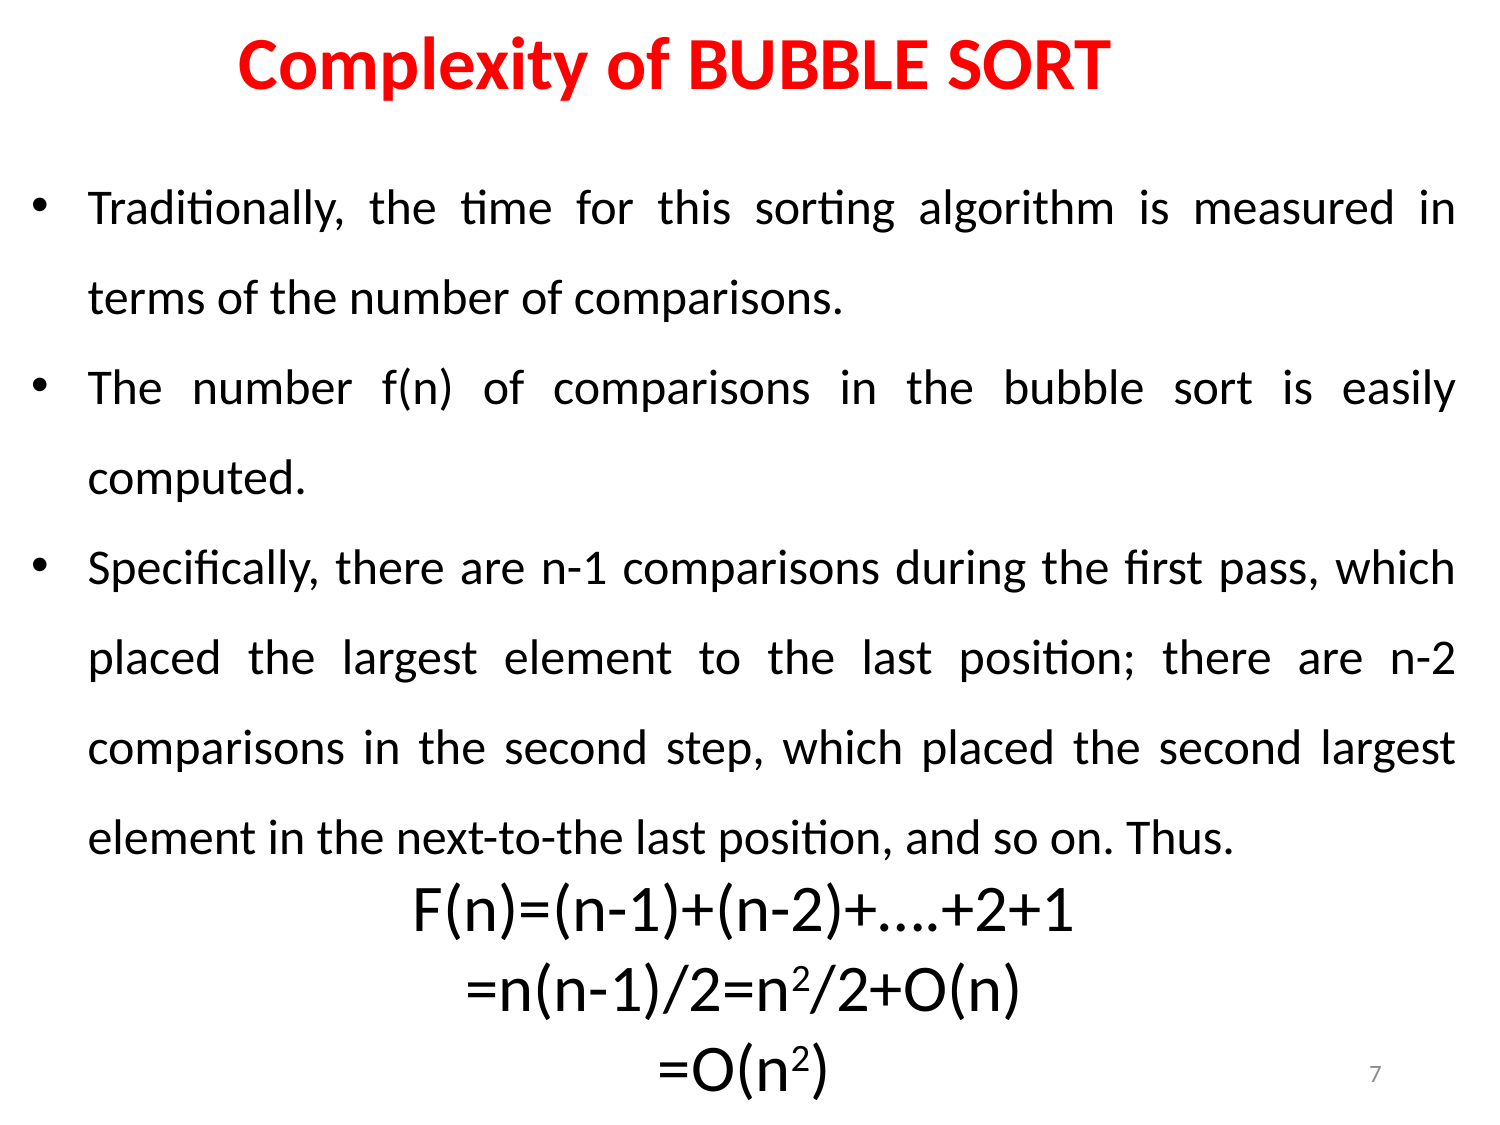

Complexity of BUBBLE SORT
Traditionally, the time for this sorting algorithm is measured in terms of the number of comparisons.
The number f(n) of comparisons in the bubble sort is easily computed.
Specifically, there are n-1 comparisons during the first pass, which placed the largest element to the last position; there are n-2 comparisons in the second step, which placed the second largest element in the next-to-the last position, and so on. Thus.
F(n)=(n-1)+(n-2)+….+2+1
=n(n-1)/2=n2/2+O(n)
=O(n2)

7